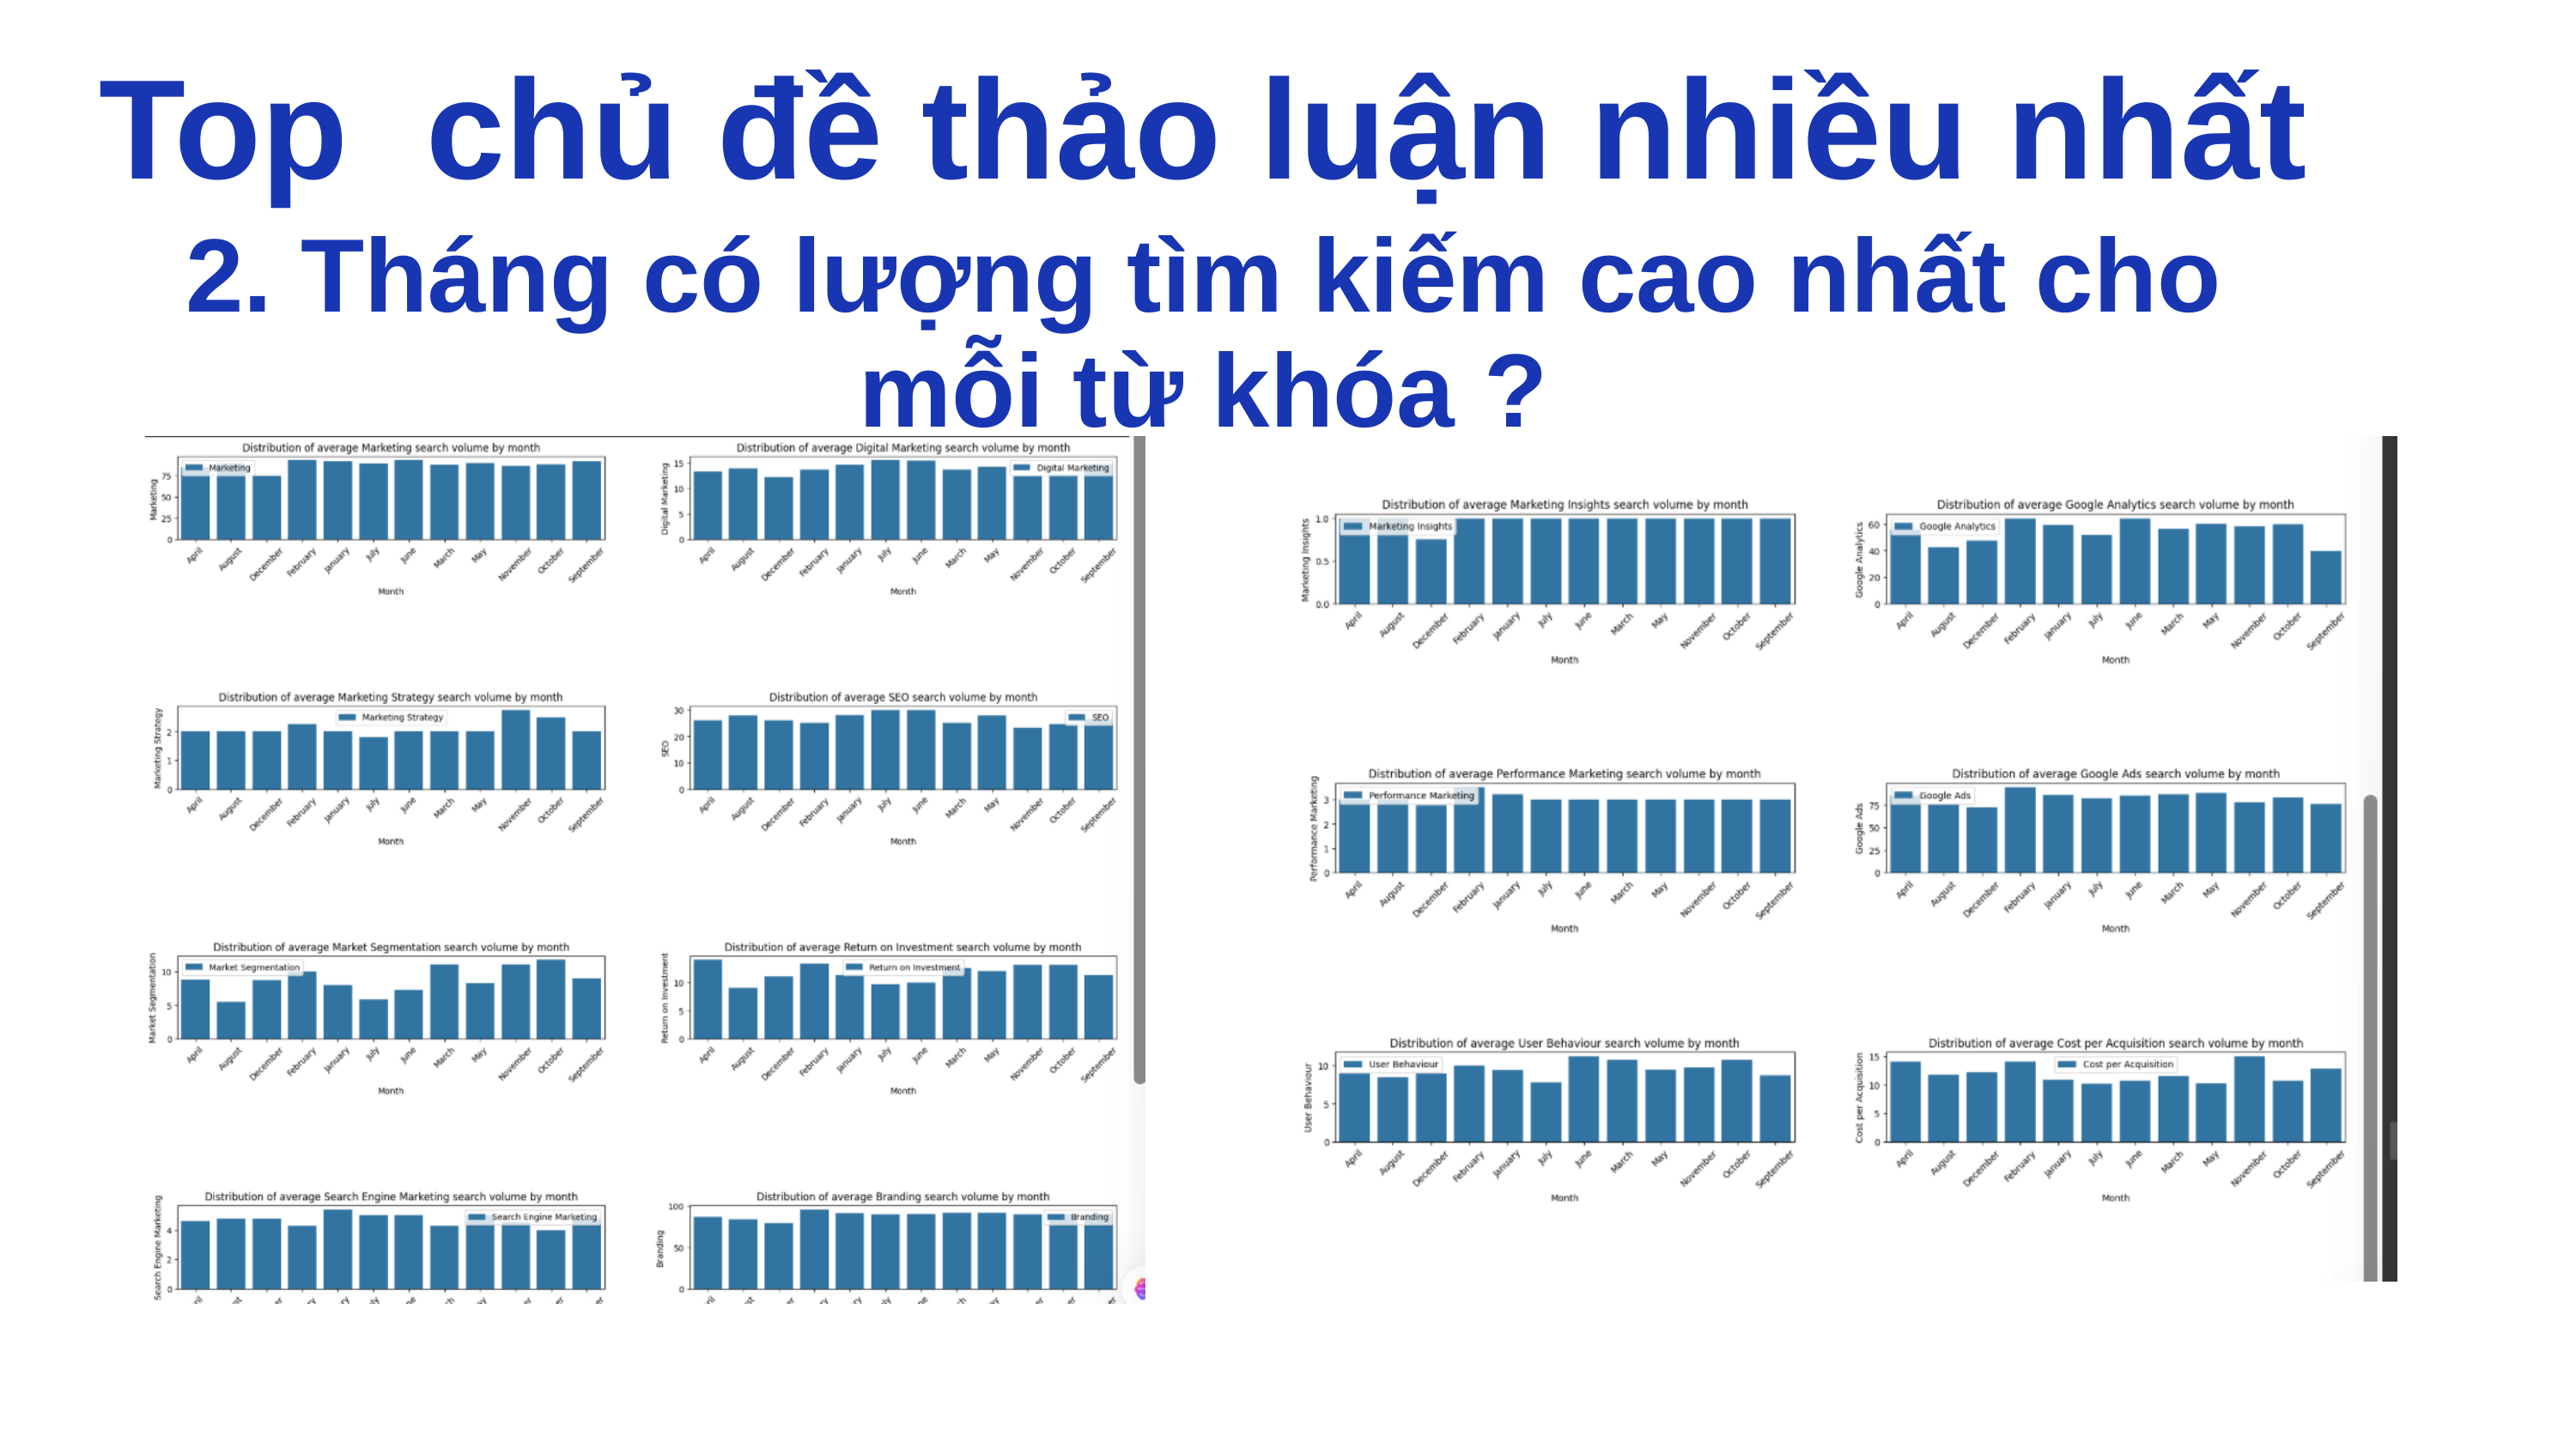

Top  chủ đề thảo luận nhiều nhất
2. Tháng có lượng tìm kiếm cao nhất cho mỗi từ khóa ?